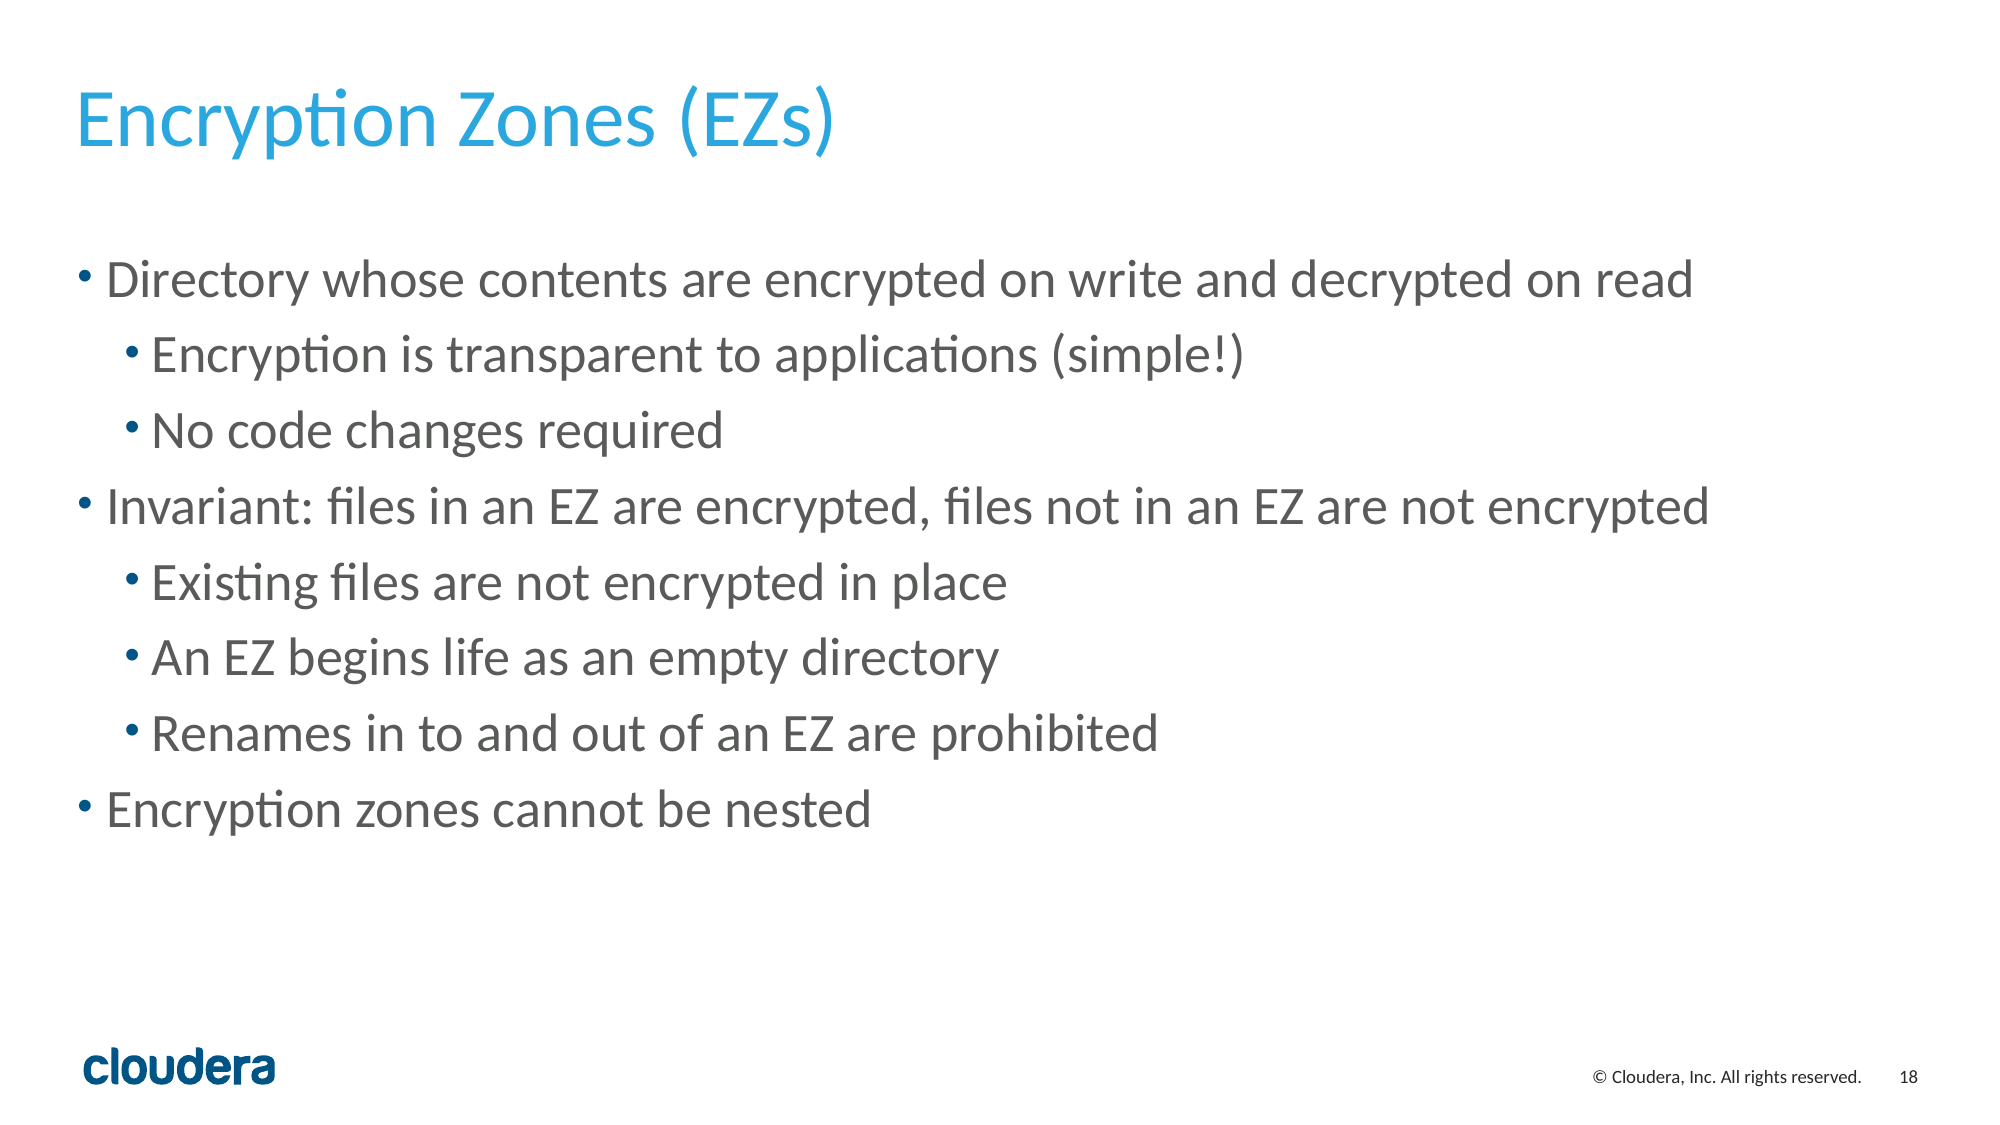

# Encryption Zones (EZs)
Directory whose contents are encrypted on write and decrypted on read
Encryption is transparent to applications (simple!)
No code changes required
Invariant: files in an EZ are encrypted, files not in an EZ are not encrypted
Existing files are not encrypted in place
An EZ begins life as an empty directory
Renames in to and out of an EZ are prohibited
Encryption zones cannot be nested